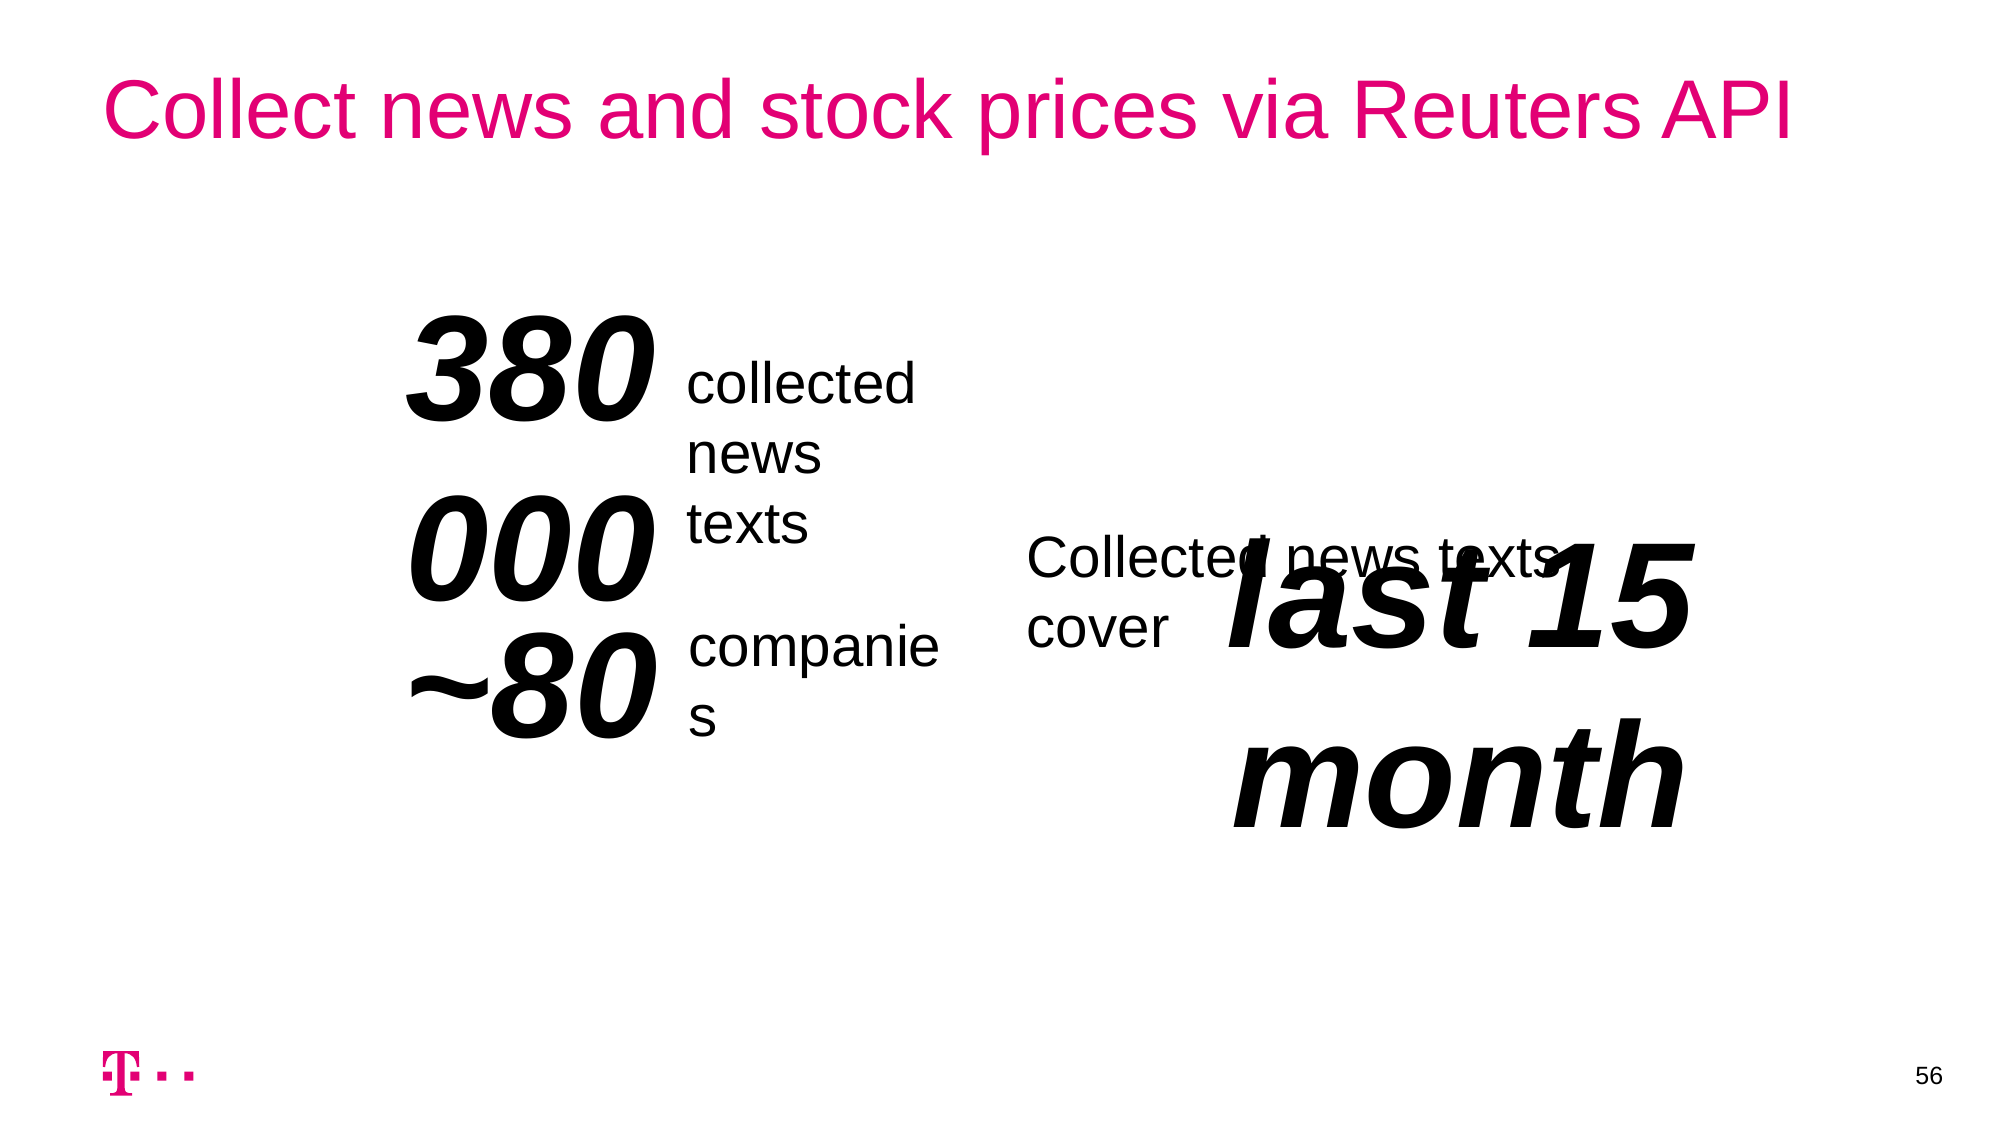

# Collect news and stock prices via Reuters API
380 000
collected news texts
Collected news texts cover
last 15 month
~80
companies
56